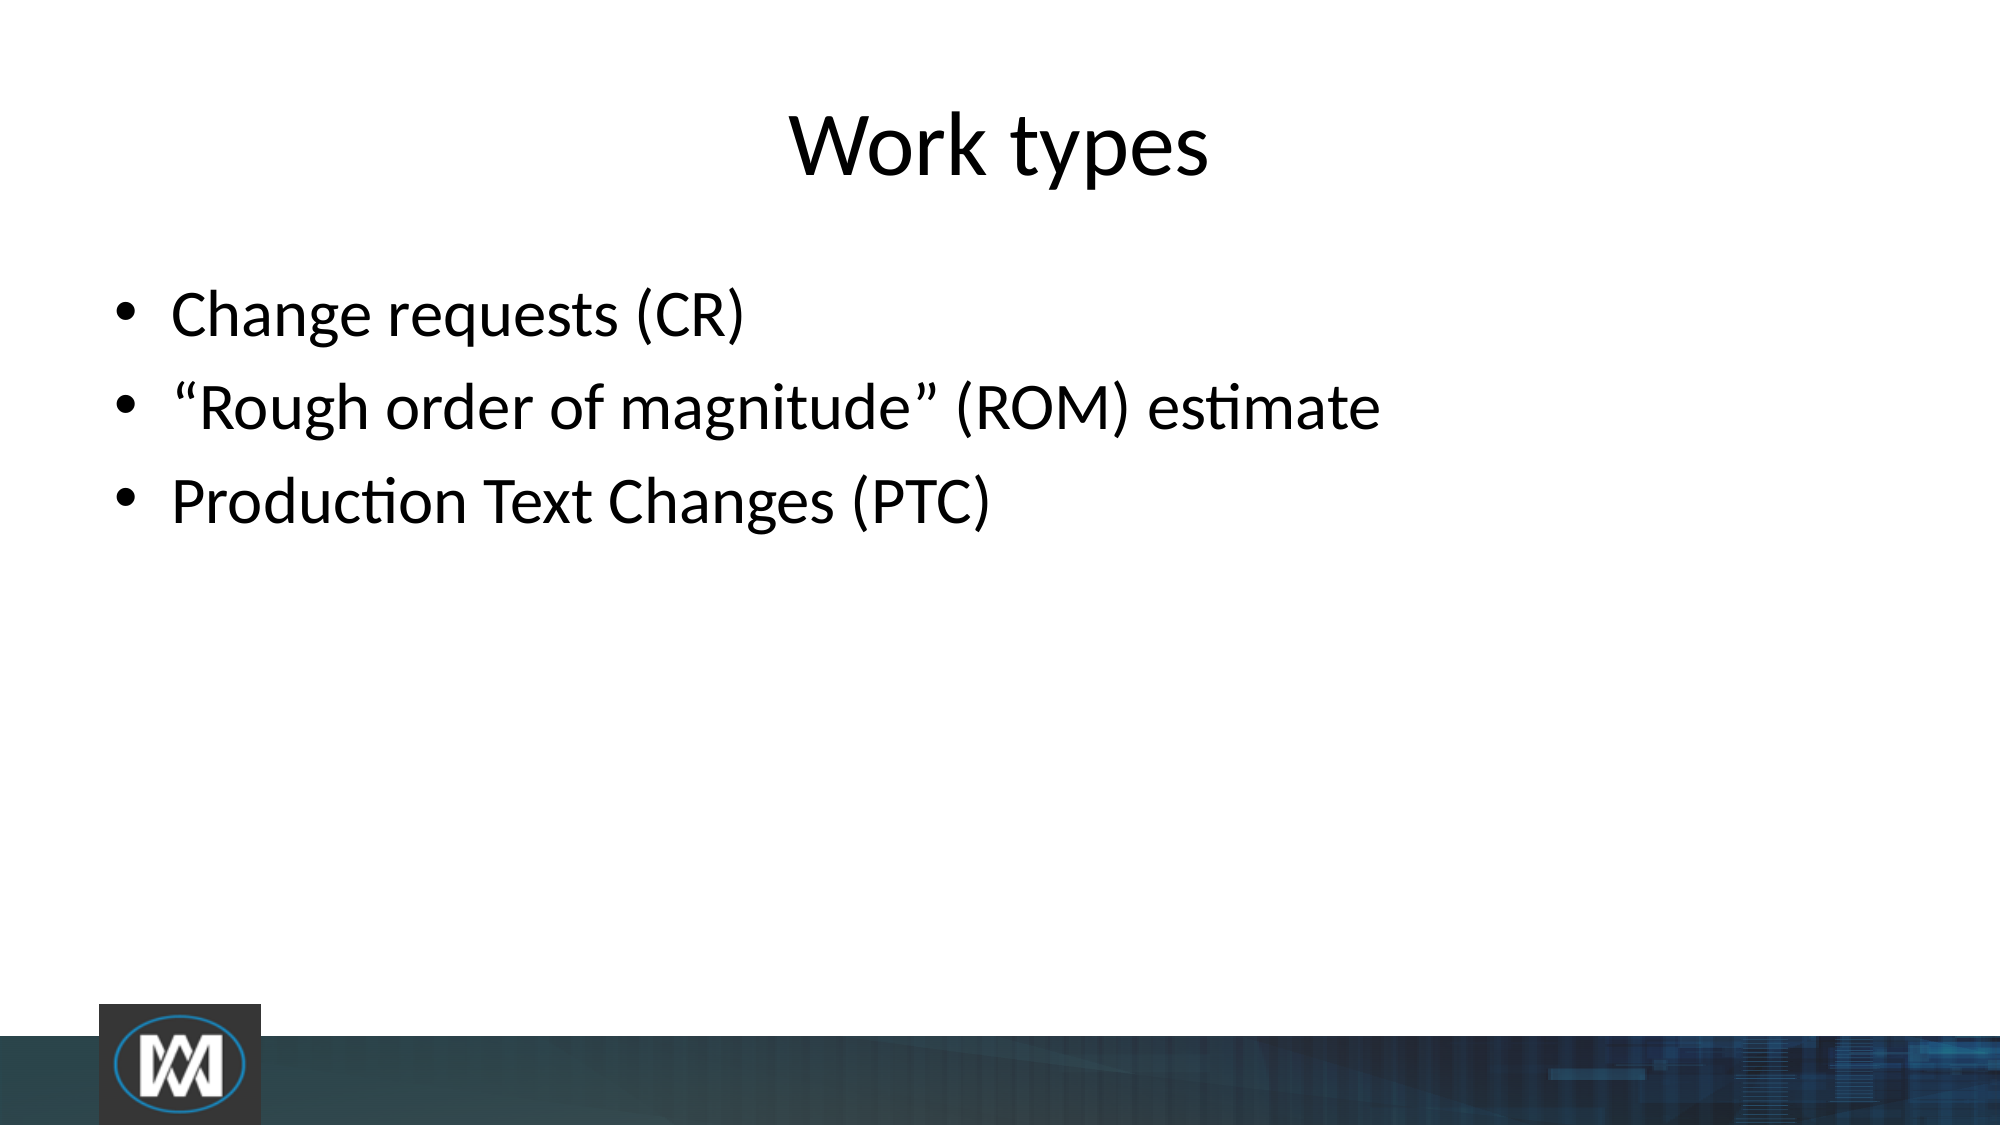

# Work types
Change requests (CR)
“Rough order of magnitude” (ROM) estimate
Production Text Changes (PTC)